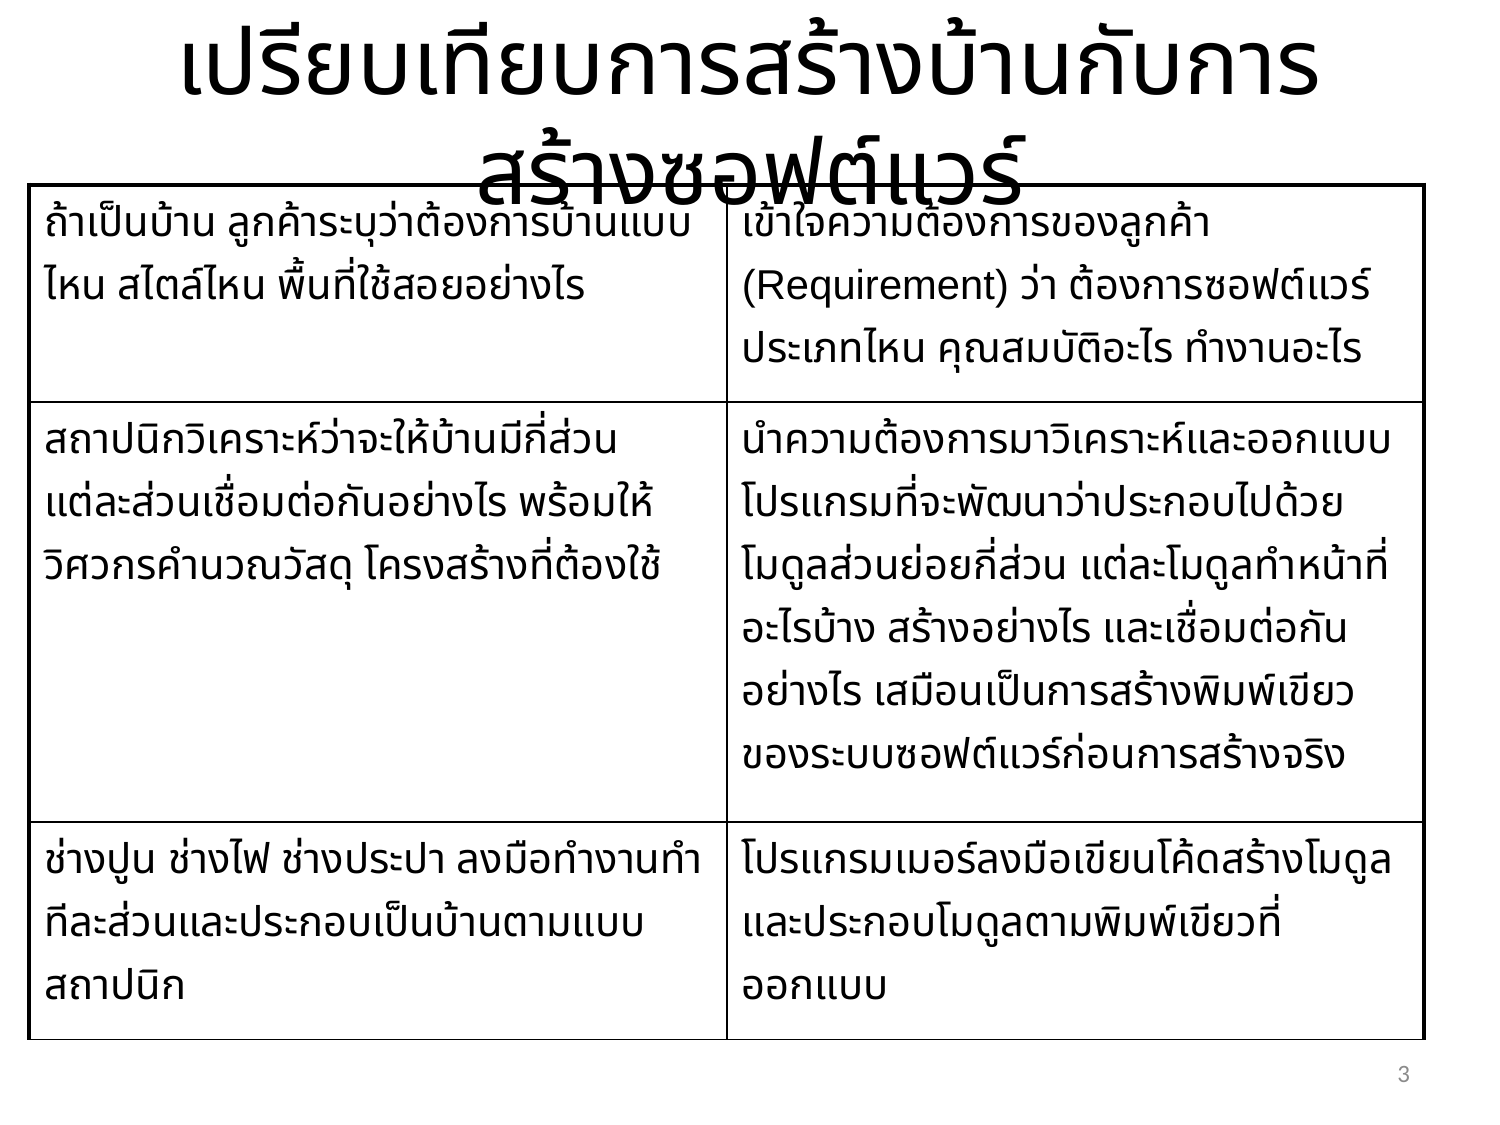

# เปรียบเทียบการสร้างบ้านกับการสร้างซอฟต์แวร์
| ถ้าเป็นบ้าน ลูกค้าระบุว่าต้องการบ้านแบบไหน สไตล์ไหน พื้นที่ใช้สอยอย่างไร | เข้าใจความต้องการของลูกค้า (Requirement) ว่า ต้องการซอฟต์แวร์ประเภทไหน คุณสมบัติอะไร ทำงานอะไร |
| --- | --- |
| สถาปนิกวิเคราะห์ว่าจะให้บ้านมีกี่ส่วน แต่ละส่วนเชื่อมต่อกันอย่างไร พร้อมให้วิศวกรคำนวณวัสดุ โครงสร้างที่ต้องใช้ | นำความต้องการมาวิเคราะห์และออกแบบโปรแกรมที่จะพัฒนาว่าประกอบไปด้วยโมดูลส่วนย่อยกี่ส่วน แต่ละโมดูลทำหน้าที่อะไรบ้าง สร้างอย่างไร และเชื่อมต่อกันอย่างไร เสมือนเป็นการสร้างพิมพ์เขียวของระบบซอฟต์แวร์ก่อนการสร้างจริง |
| ช่างปูน ช่างไฟ ช่างประปา ลงมือทำงานทำทีละส่วนและประกอบเป็นบ้านตามแบบสถาปนิก | โปรแกรมเมอร์ลงมือเขียนโค้ดสร้างโมดูลและประกอบโมดูลตามพิมพ์เขียวที่ออกแบบ |
3